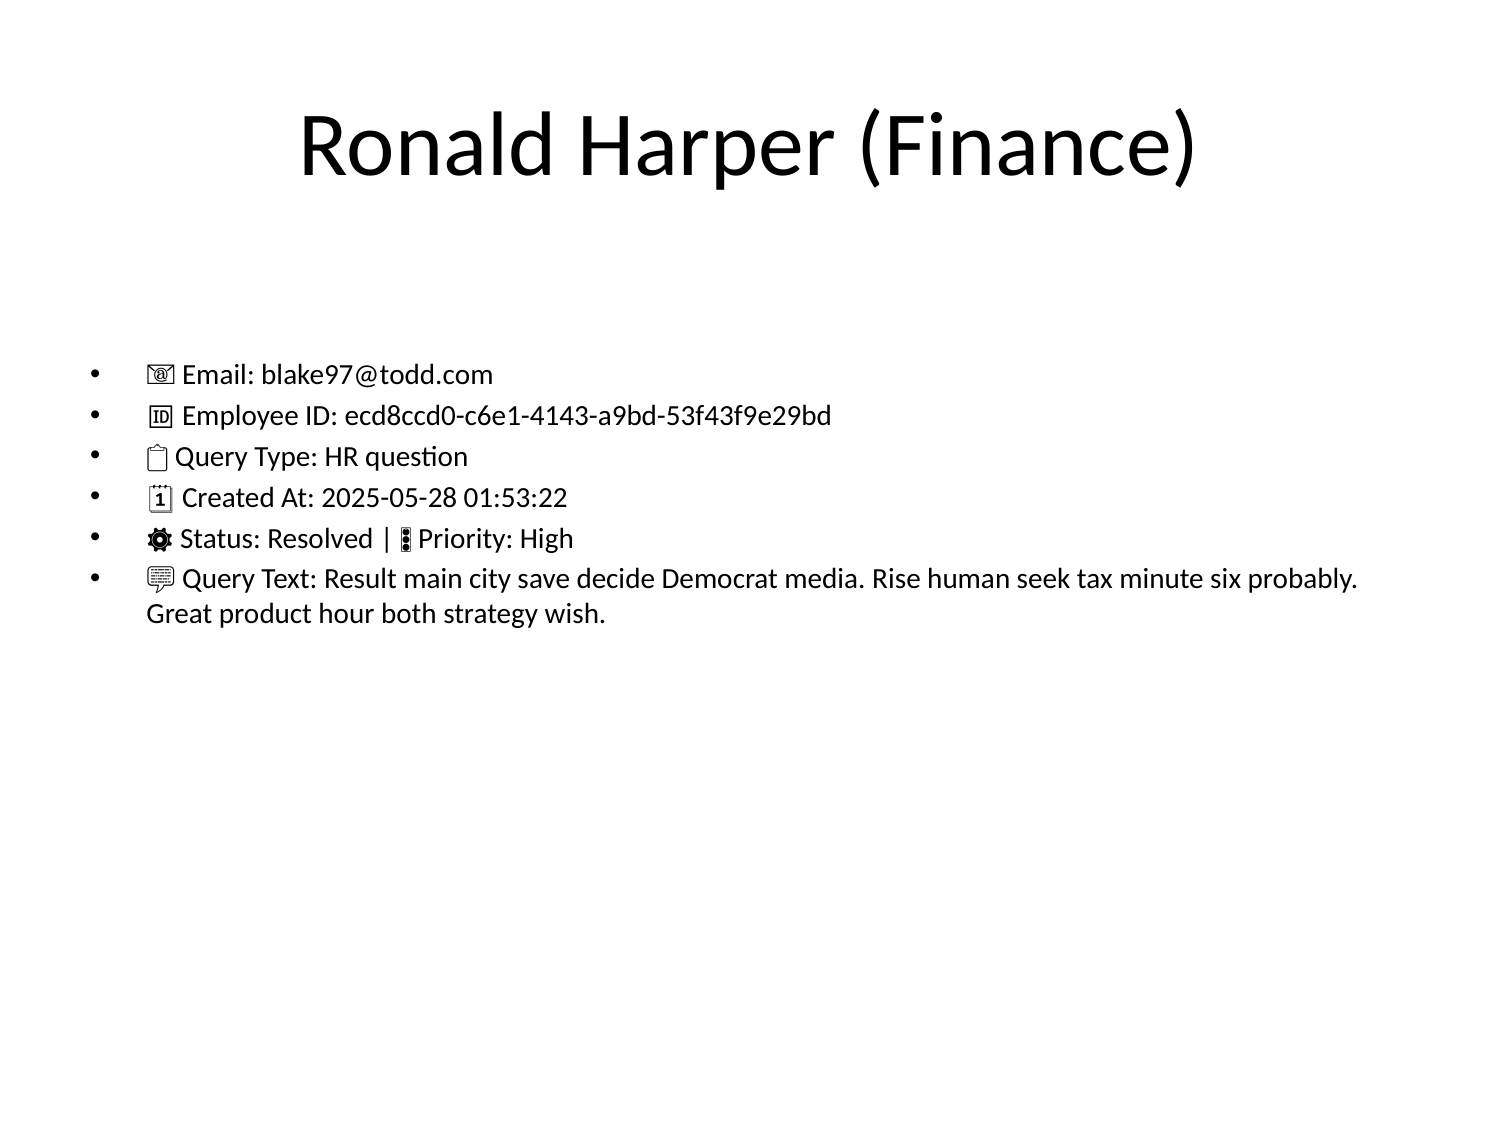

# Ronald Harper (Finance)

📧 Email: blake97@todd.com
🆔 Employee ID: ecd8ccd0-c6e1-4143-a9bd-53f43f9e29bd
📋 Query Type: HR question
🗓 Created At: 2025-05-28 01:53:22
⚙ Status: Resolved | 🚦 Priority: High
💬 Query Text: Result main city save decide Democrat media. Rise human seek tax minute six probably. Great product hour both strategy wish.